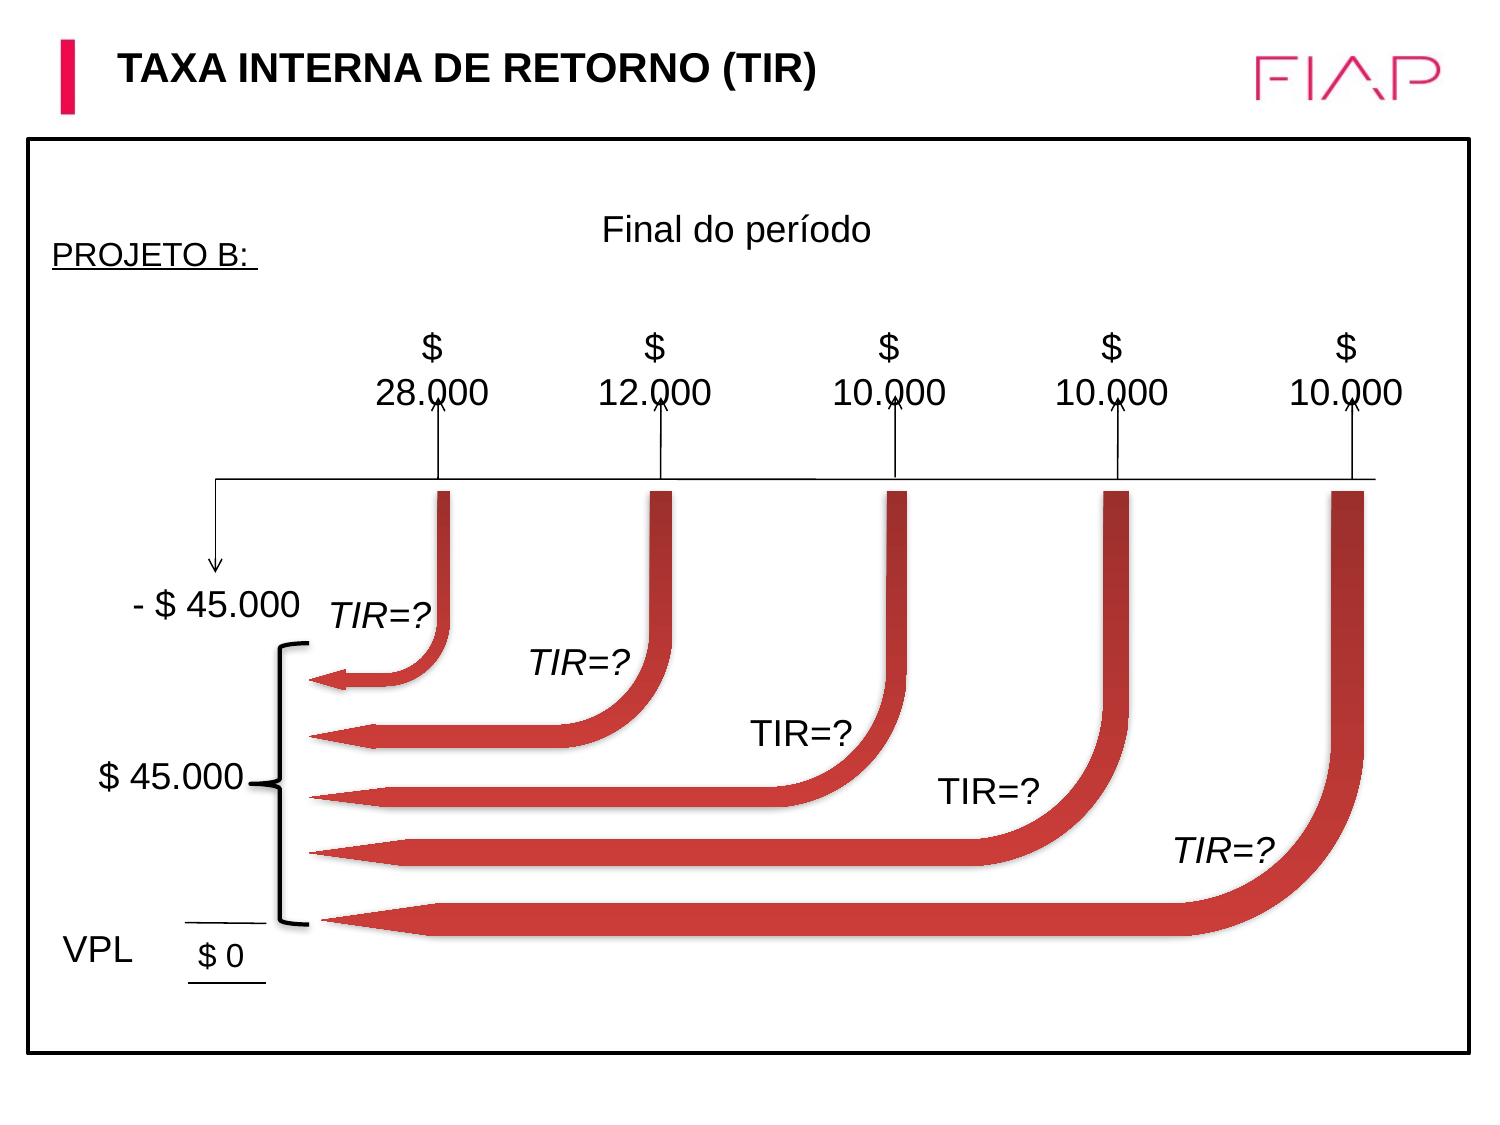

TAXA INTERNA DE RETORNO (TIR)

Final do período
PROJETO B:

$ 28.000
$ 12.000
$ 10.000
$ 10.000
$ 10.000

TIR=?
- $ 45.000
TIR=?

TIR=?
$ 45.000
TIR=?
TIR=?
VPL
$ 0